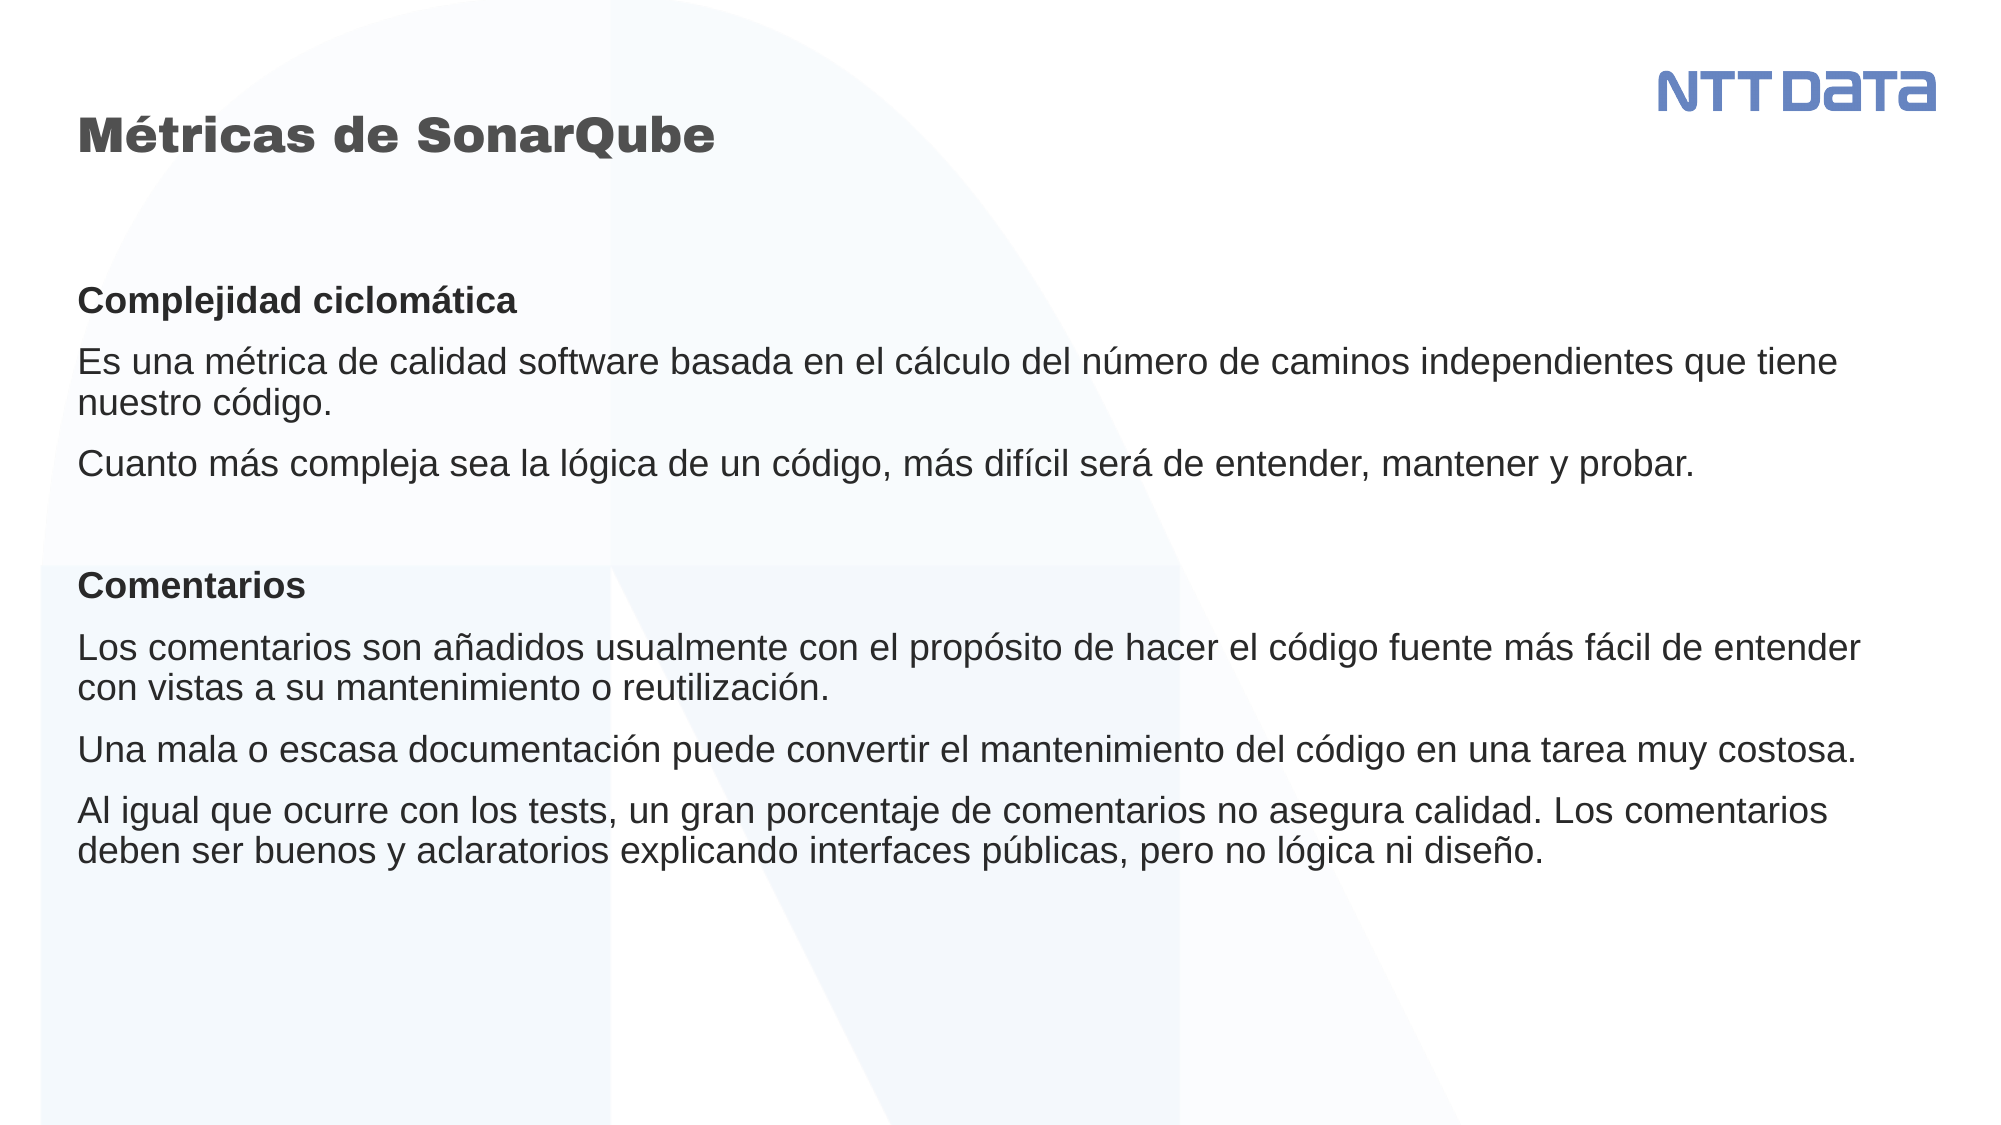

# Métricas de SonarQube
Complejidad ciclomática
Es una métrica de calidad software basada en el cálculo del número de caminos independientes que tiene nuestro código.
Cuanto más compleja sea la lógica de un código, más difícil será de entender, mantener y probar.

Comentarios
Los comentarios son añadidos usualmente con el propósito de hacer el código fuente más fácil de entender con vistas a su mantenimiento o reutilización.
Una mala o escasa documentación puede convertir el mantenimiento del código en una tarea muy costosa.
Al igual que ocurre con los tests, un gran porcentaje de comentarios no asegura calidad. Los comentarios deben ser buenos y aclaratorios explicando interfaces públicas, pero no lógica ni diseño.